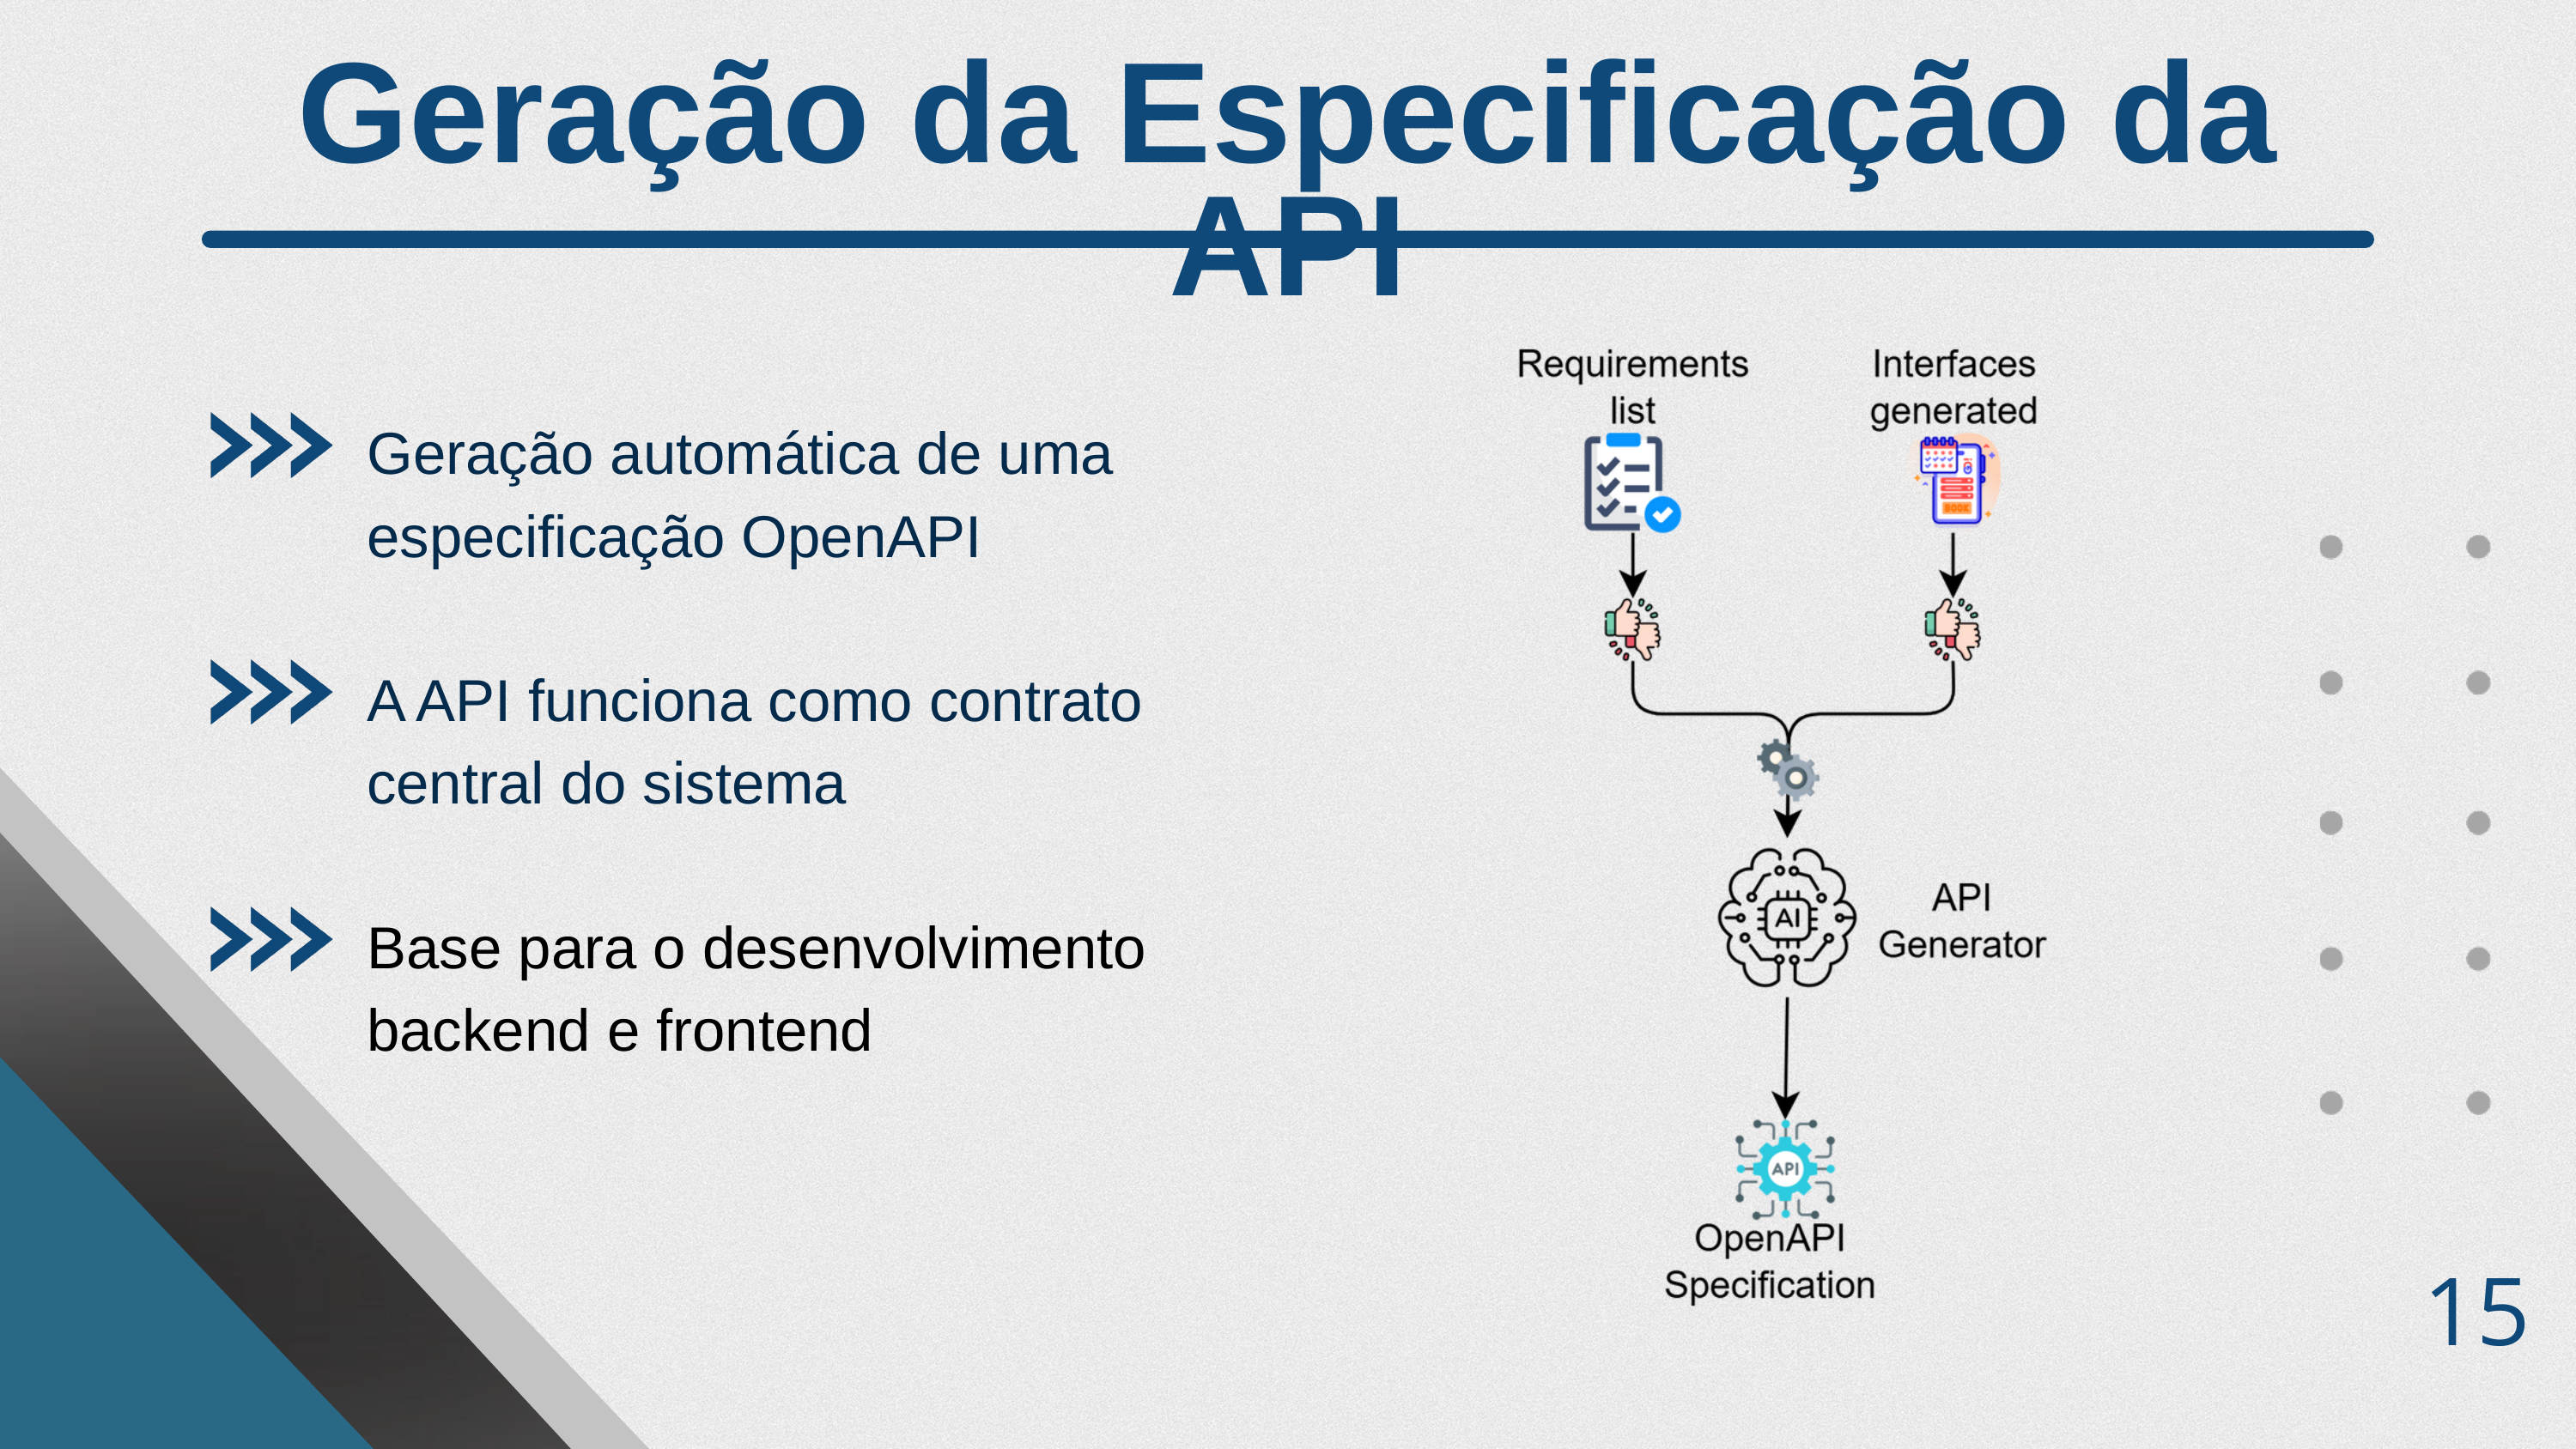

Geração da Especificação da API

Geração automática de uma especificação OpenAPI

A API funciona como contrato central do sistema

Base para o desenvolvimento backend e frontend

15